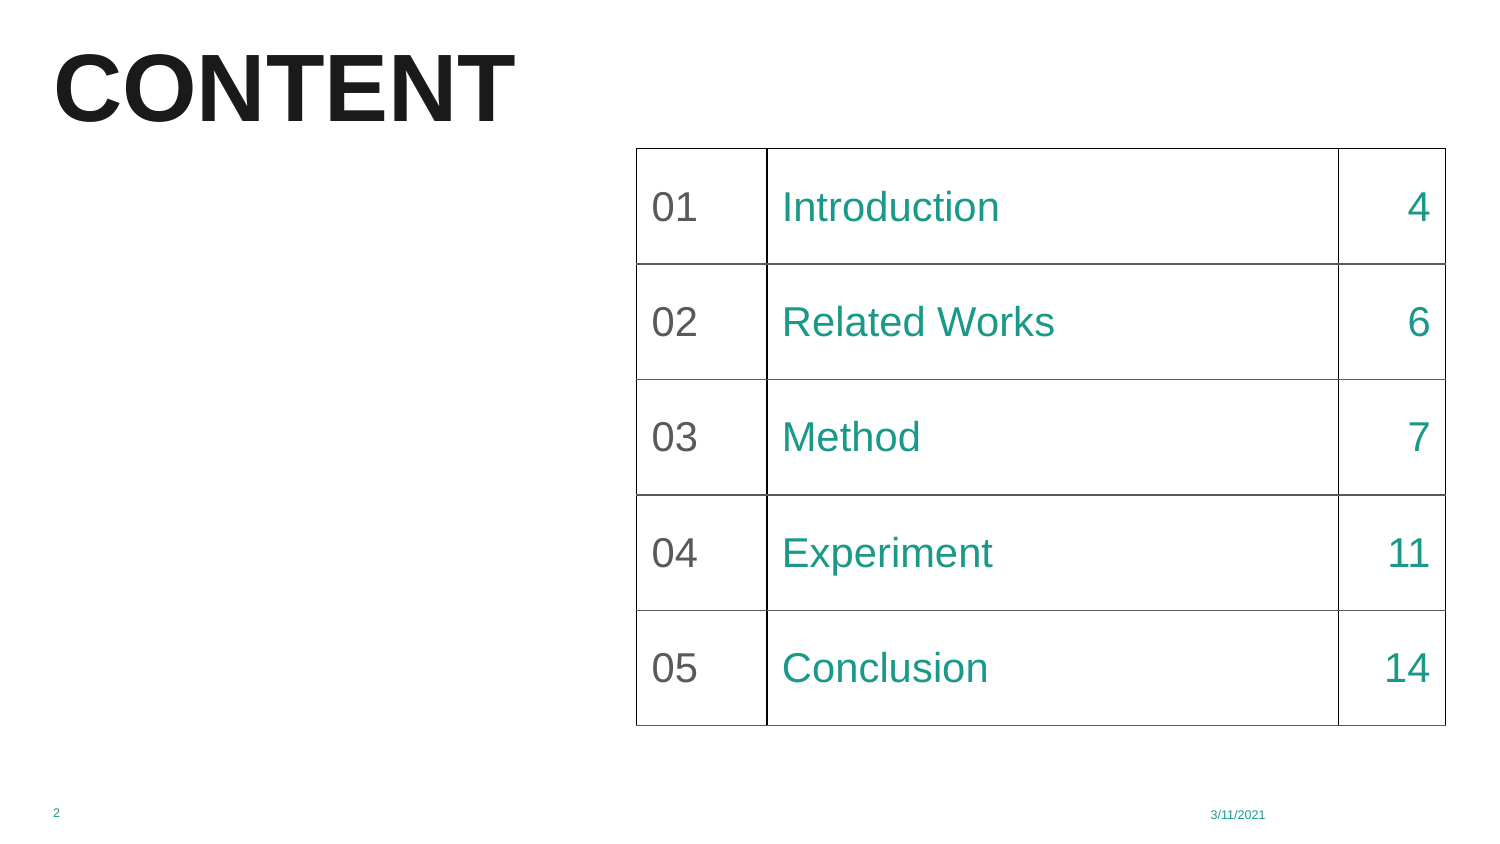

# CONTENT
| 01 | Introduction | 4 |
| --- | --- | --- |
| 02 | Related Works | 6 |
| 03 | Method | 7 |
| 04 | Experiment | 11 |
| 05 | Conclusion | 14 |
2
3/11/2021